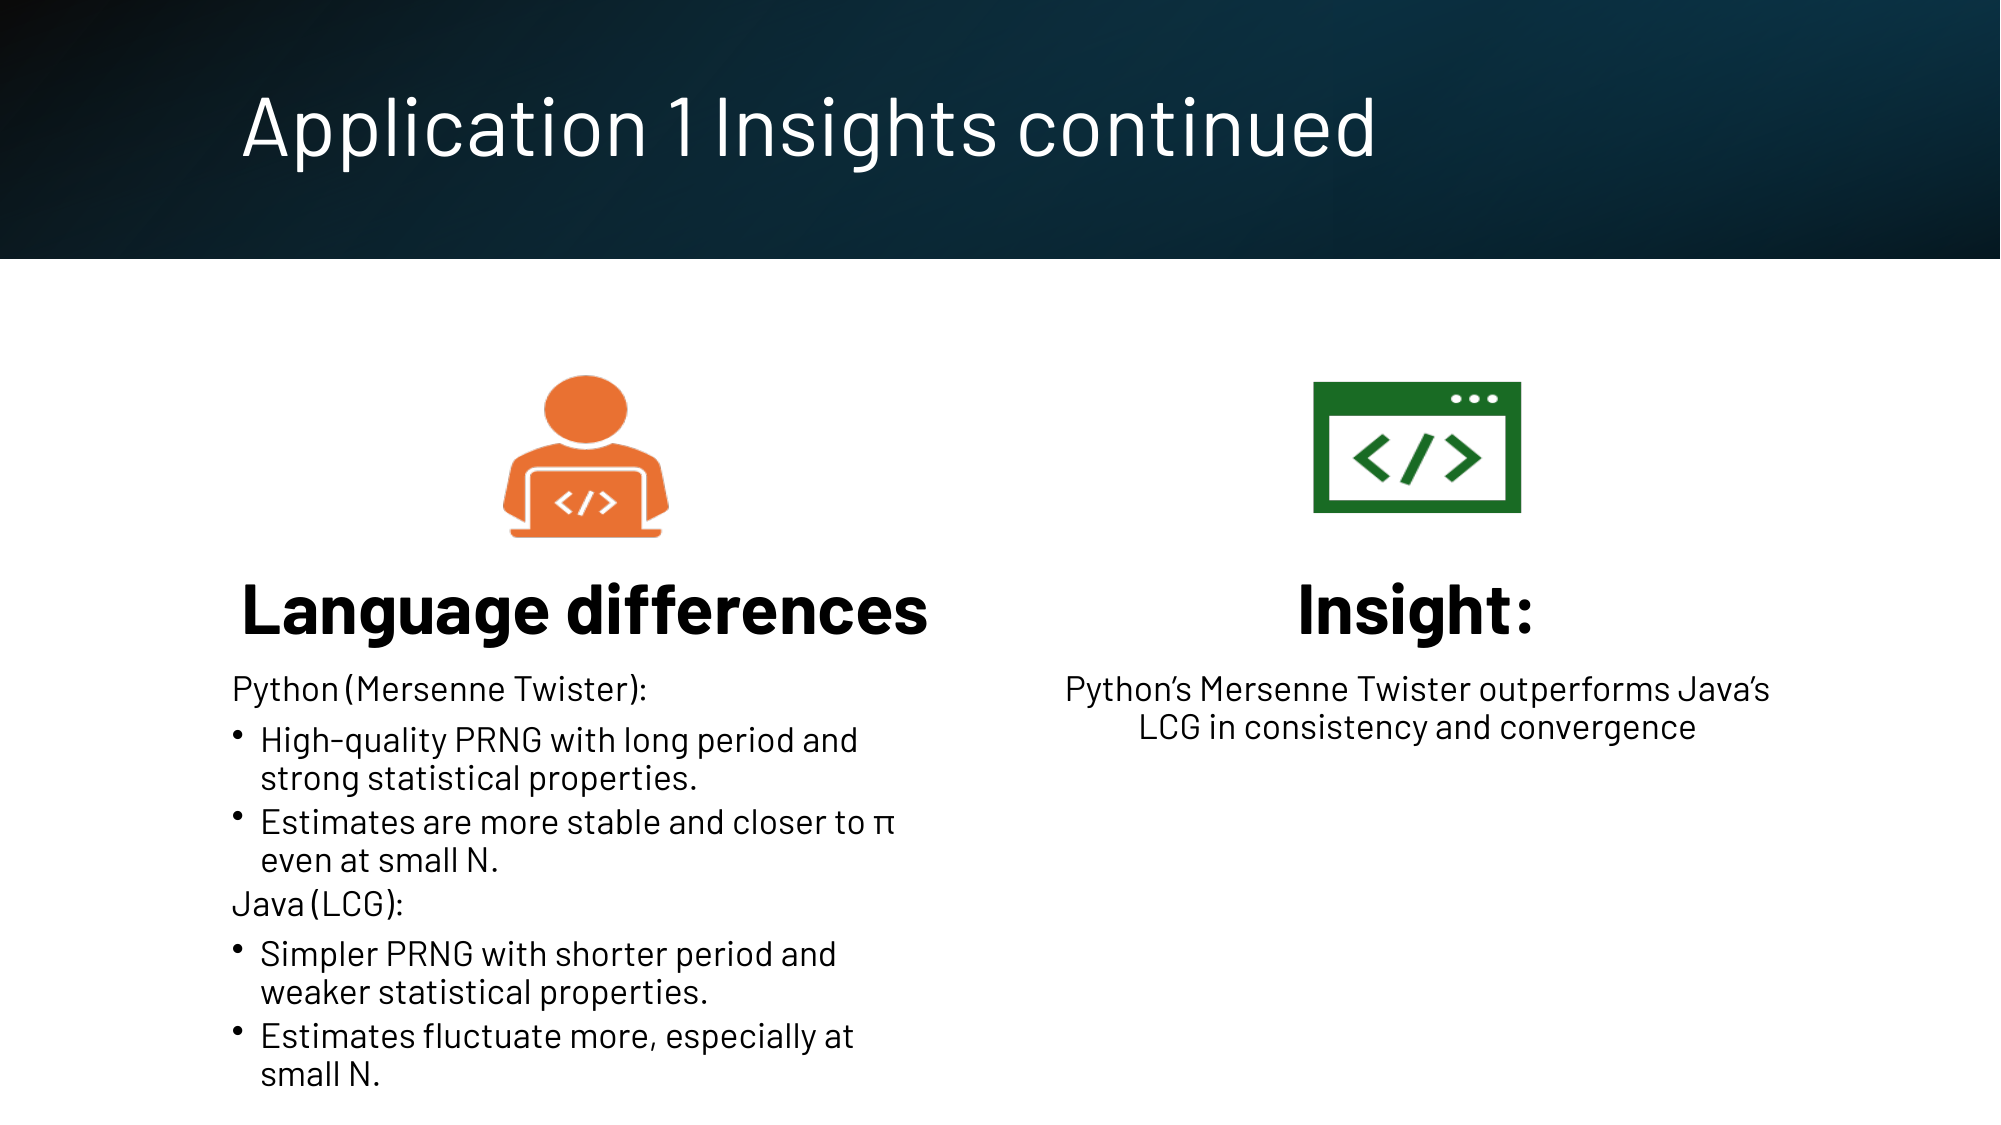

# Application 1 Insights continued
Language differences
Python (Mersenne Twister):
High-quality PRNG with long period and strong statistical properties.
Estimates are more stable and closer to π even at small N.
Java (LCG):
Simpler PRNG with shorter period and weaker statistical properties.
Estimates fluctuate more, especially at small N.
Insight:
Python’s Mersenne Twister outperforms Java’s LCG in consistency and convergence